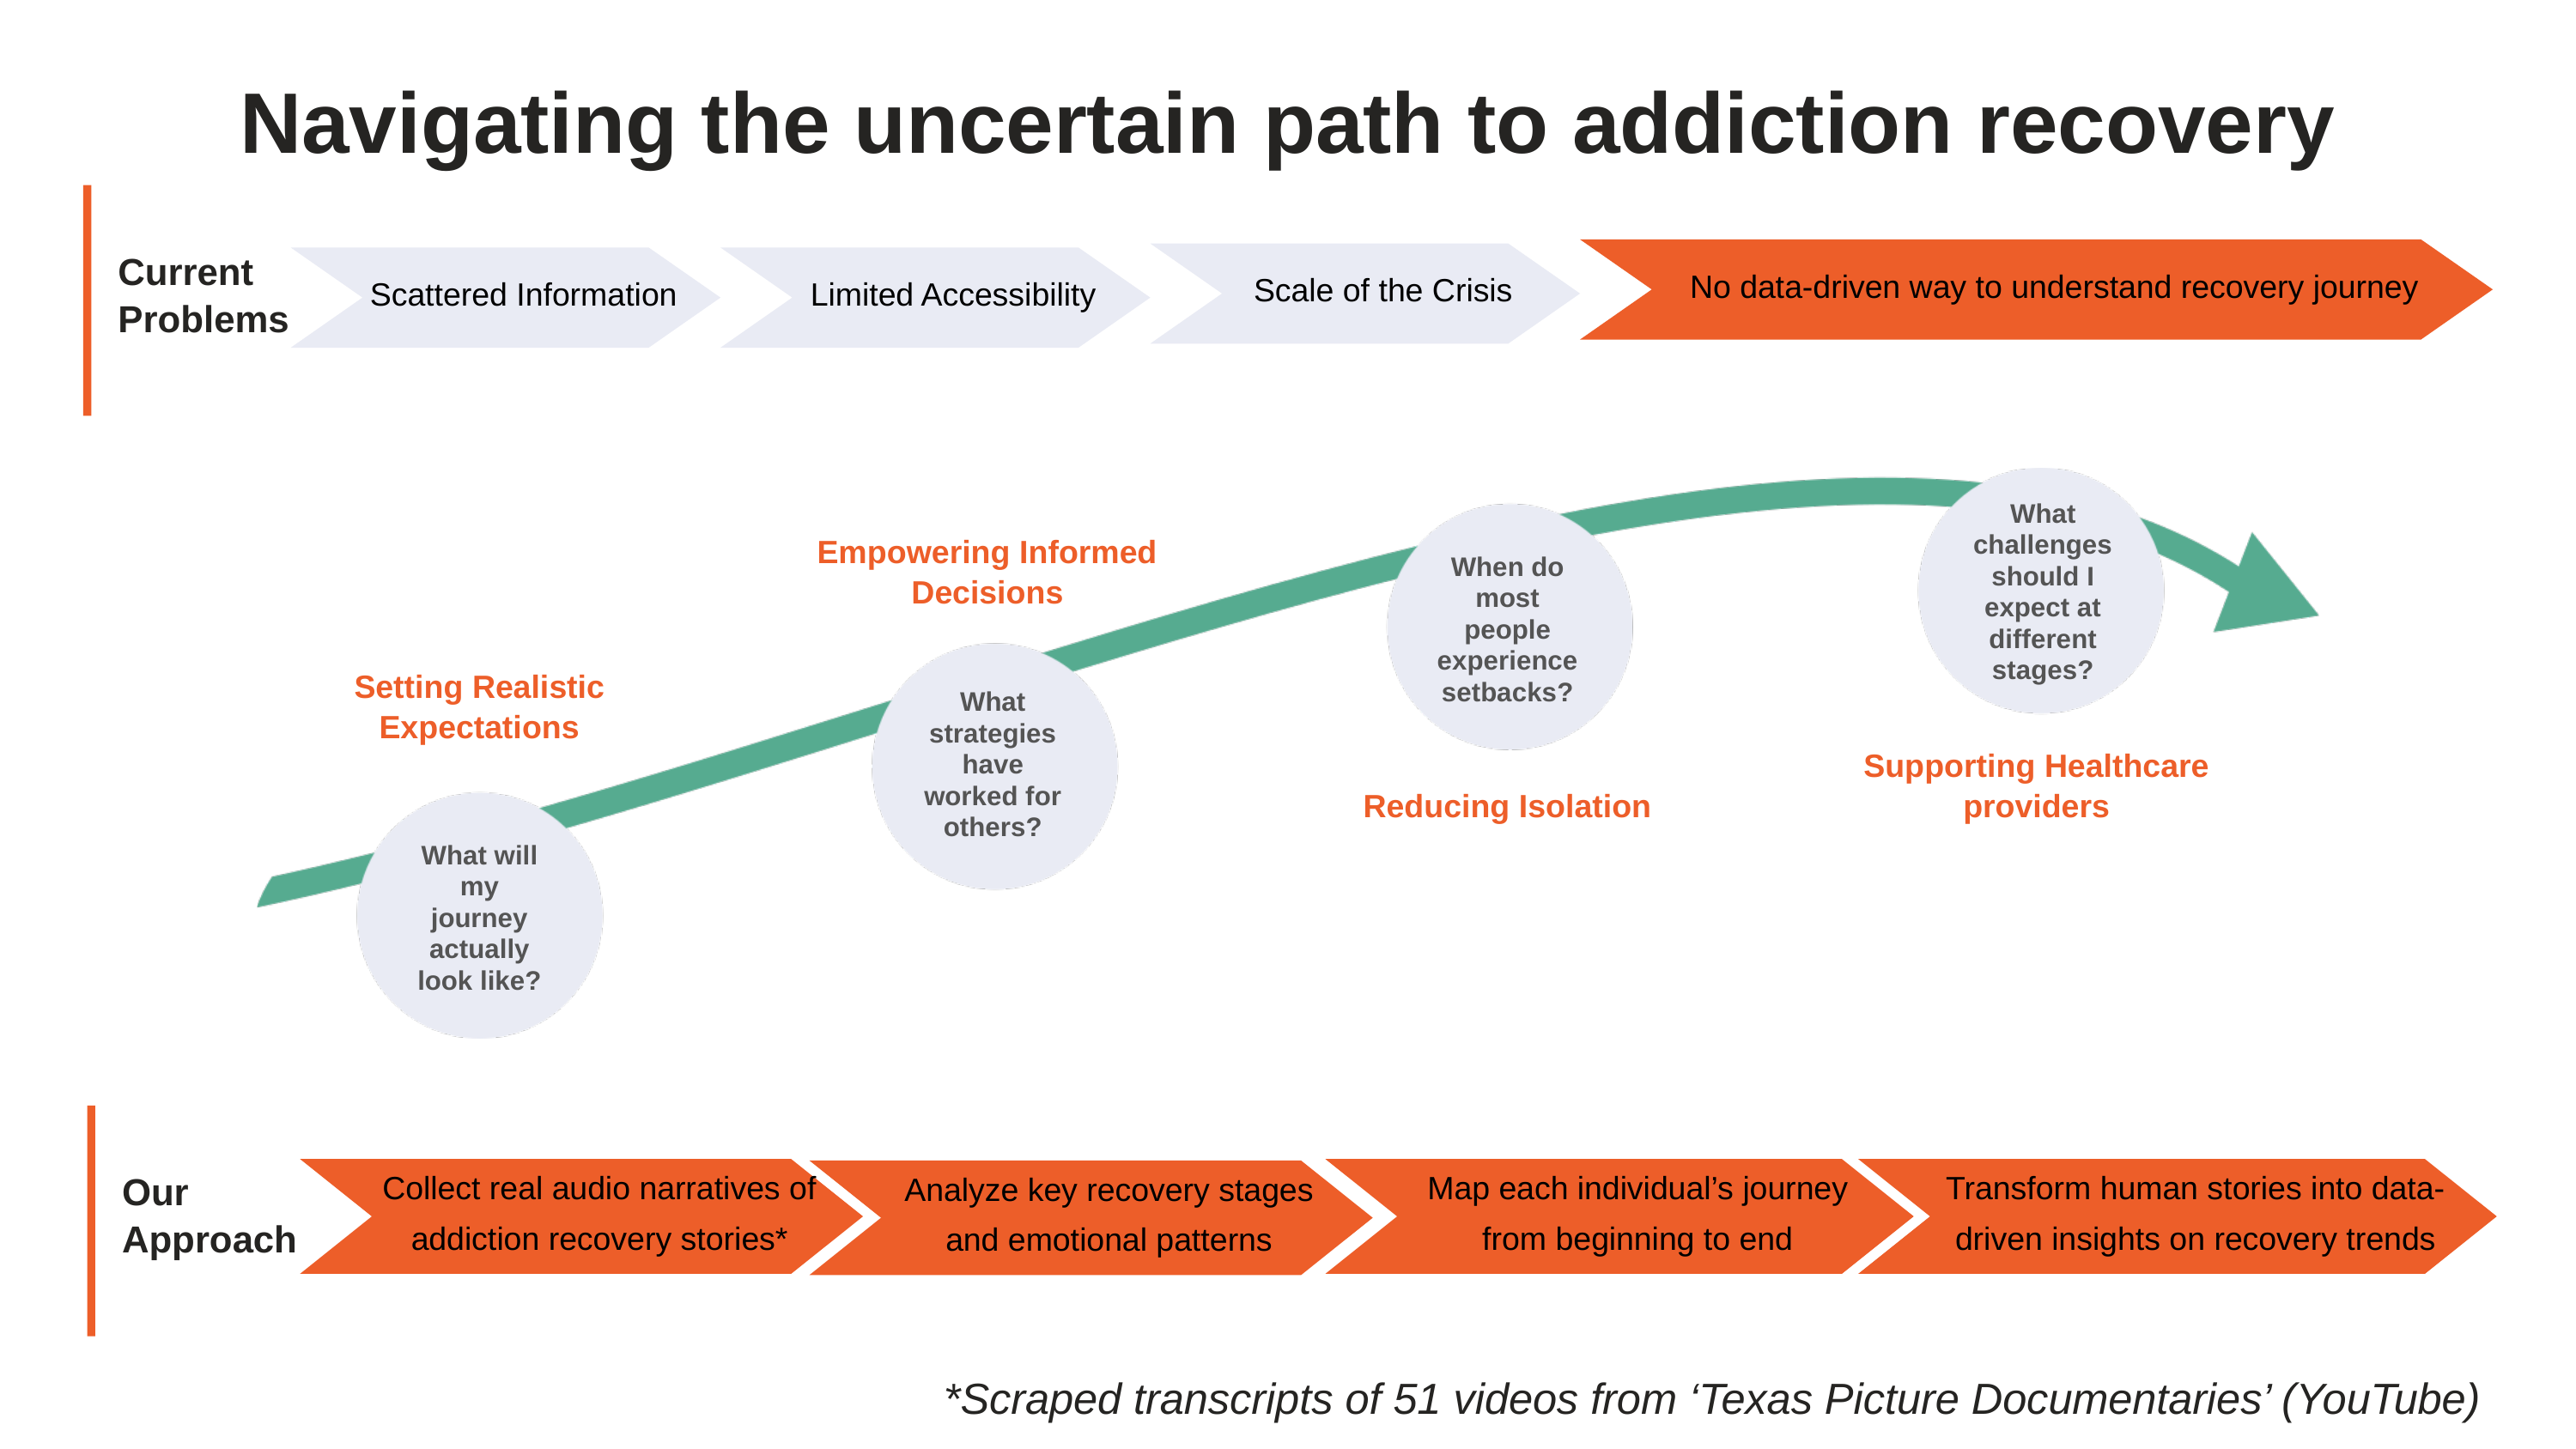

Navigating the uncertain path to addiction recovery

No data-driven way to understand recovery journey

Scale of the Crisis
Current Problems

Scattered Information

Limited Accessibility

What challenges should I expect at different stages?
Empowering Informed Decisions
When do most people experience setbacks?
Setting Realistic Expectations
What strategies have worked for others?
Supporting Healthcare providers
Reducing Isolation
What will my journey actually look like?

Collect real audio narratives of addiction recovery stories*

Map each individual’s journey from beginning to end

Transform human stories into data-driven insights on recovery trends

Analyze key recovery stages and emotional patterns
Our
Approach
*Scraped transcripts of 51 videos from ‘Texas Picture Documentaries’ (YouTube)